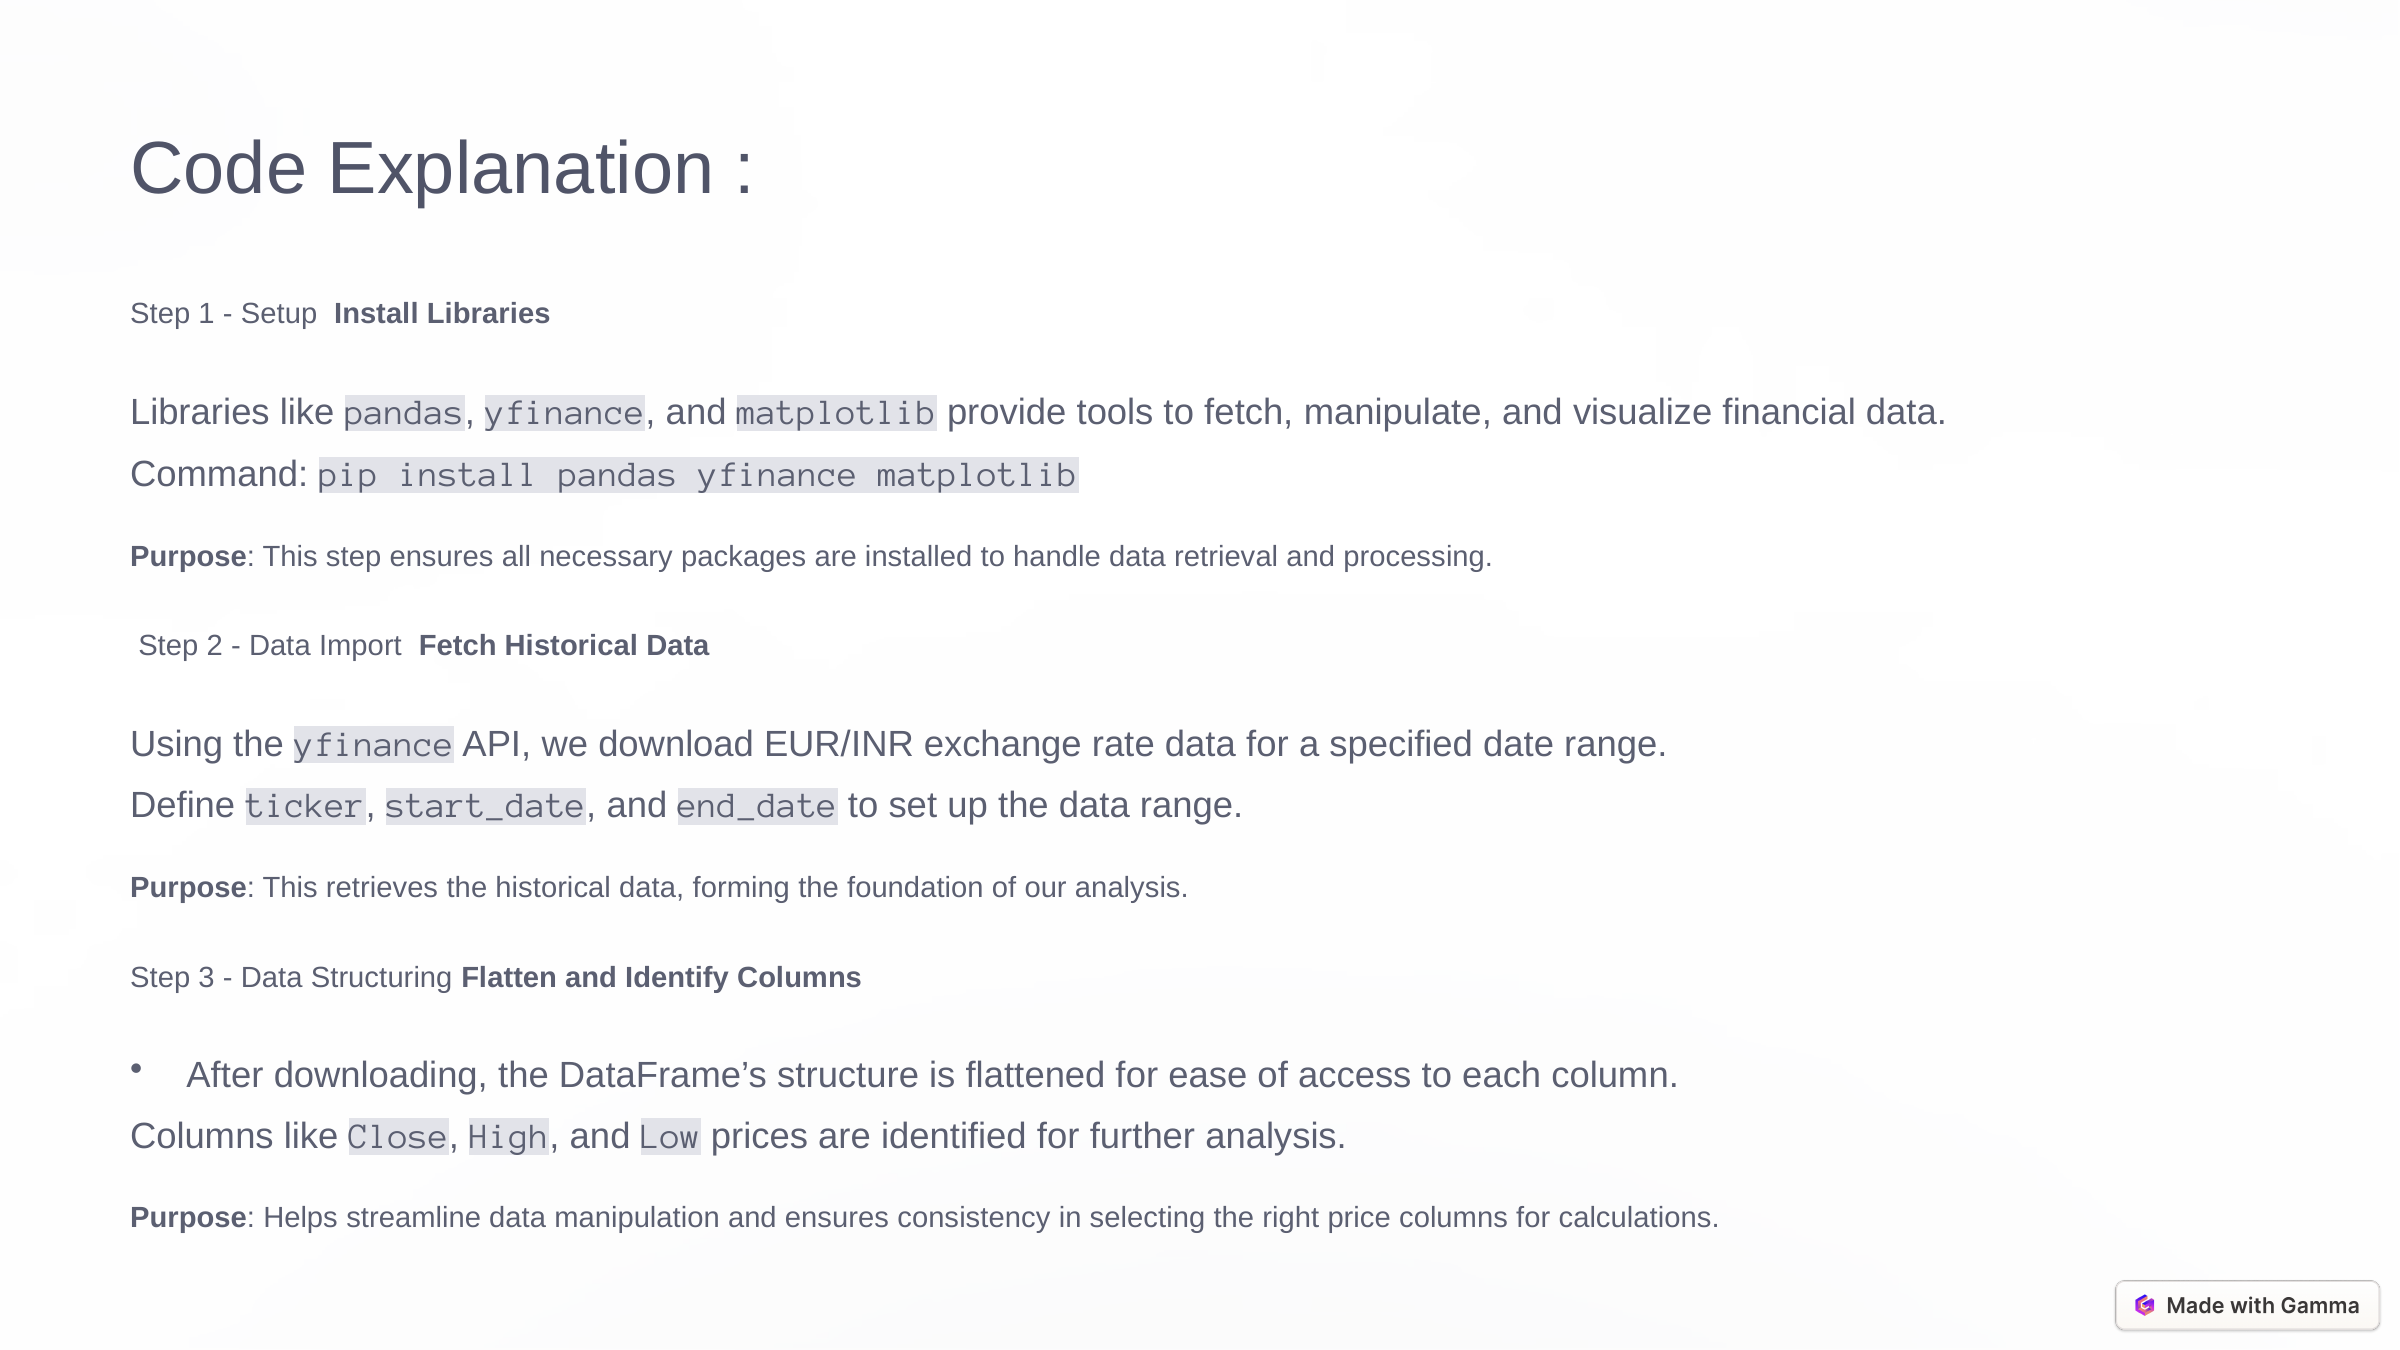

Code Explanation :
Step 1 - Setup  Install Libraries
Libraries like pandas, yfinance, and matplotlib provide tools to fetch, manipulate, and visualize financial data.
Command: pip install pandas yfinance matplotlib
Purpose: This step ensures all necessary packages are installed to handle data retrieval and processing.
 Step 2 - Data Import  Fetch Historical Data
Using the yfinance API, we download EUR/INR exchange rate data for a specified date range.
Define ticker, start_date, and end_date to set up the data range.
Purpose: This retrieves the historical data, forming the foundation of our analysis.
Step 3 - Data Structuring Flatten and Identify Columns
After downloading, the DataFrame’s structure is flattened for ease of access to each column.
Columns like Close, High, and Low prices are identified for further analysis.
Purpose: Helps streamline data manipulation and ensures consistency in selecting the right price columns for calculations.